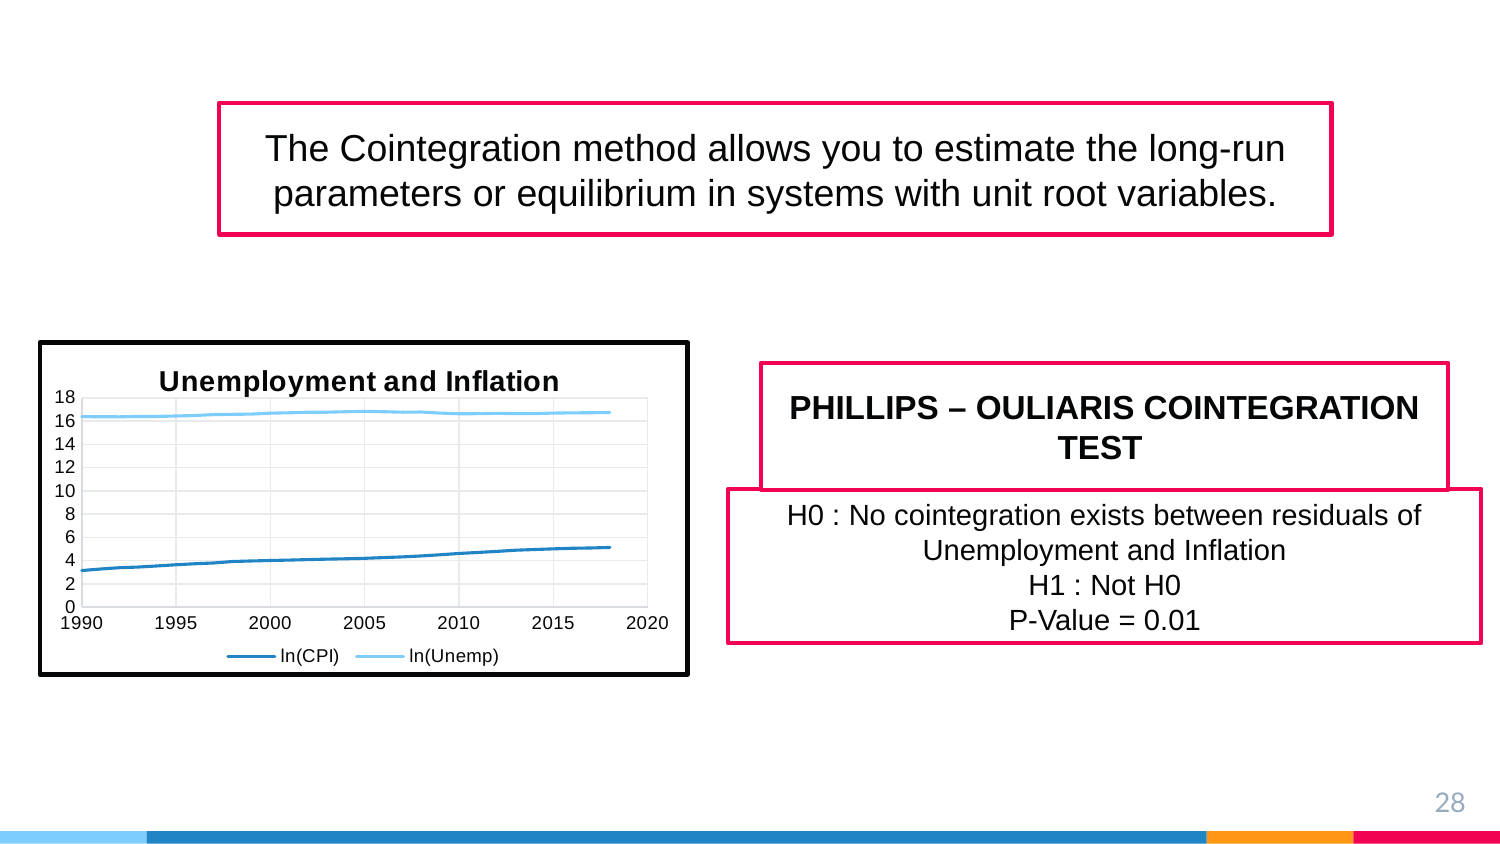

The Cointegration method allows you to estimate the long-run parameters or equilibrium in systems with unit root variables.

### Chart: Unemployment and Inflation

| Category | ln(CPI) | ln(Unemp) |
|---|---|---|
PHILLIPS – OULIARIS COINTEGRATION TEST
H0 : No cointegration exists between residuals of Unemployment and Inflation
H1 : Not H0
P-Value = 0.01
28